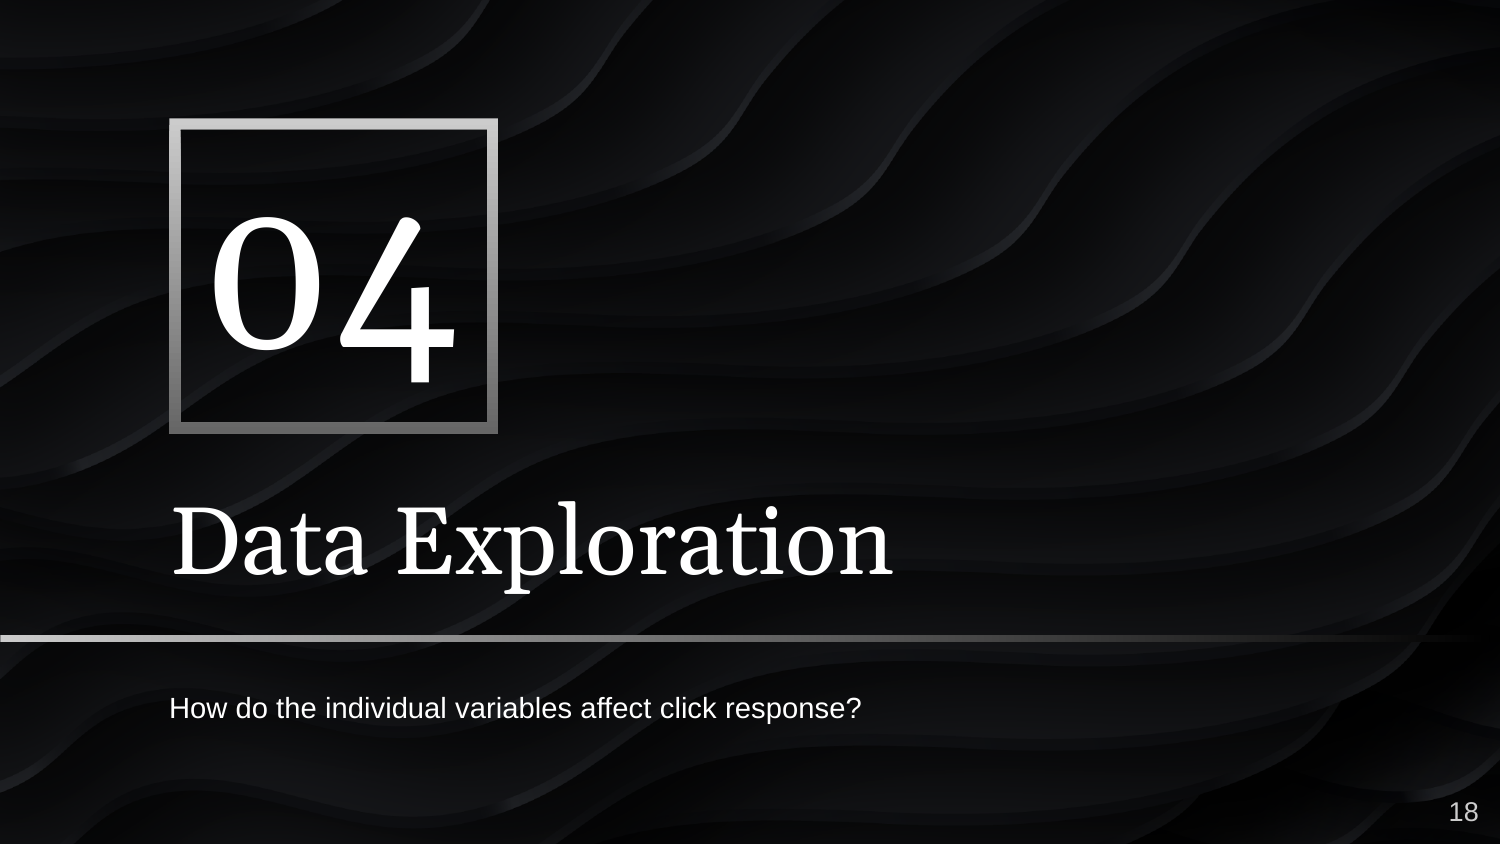

04
# Data Exploration
How do the individual variables affect click response?
18